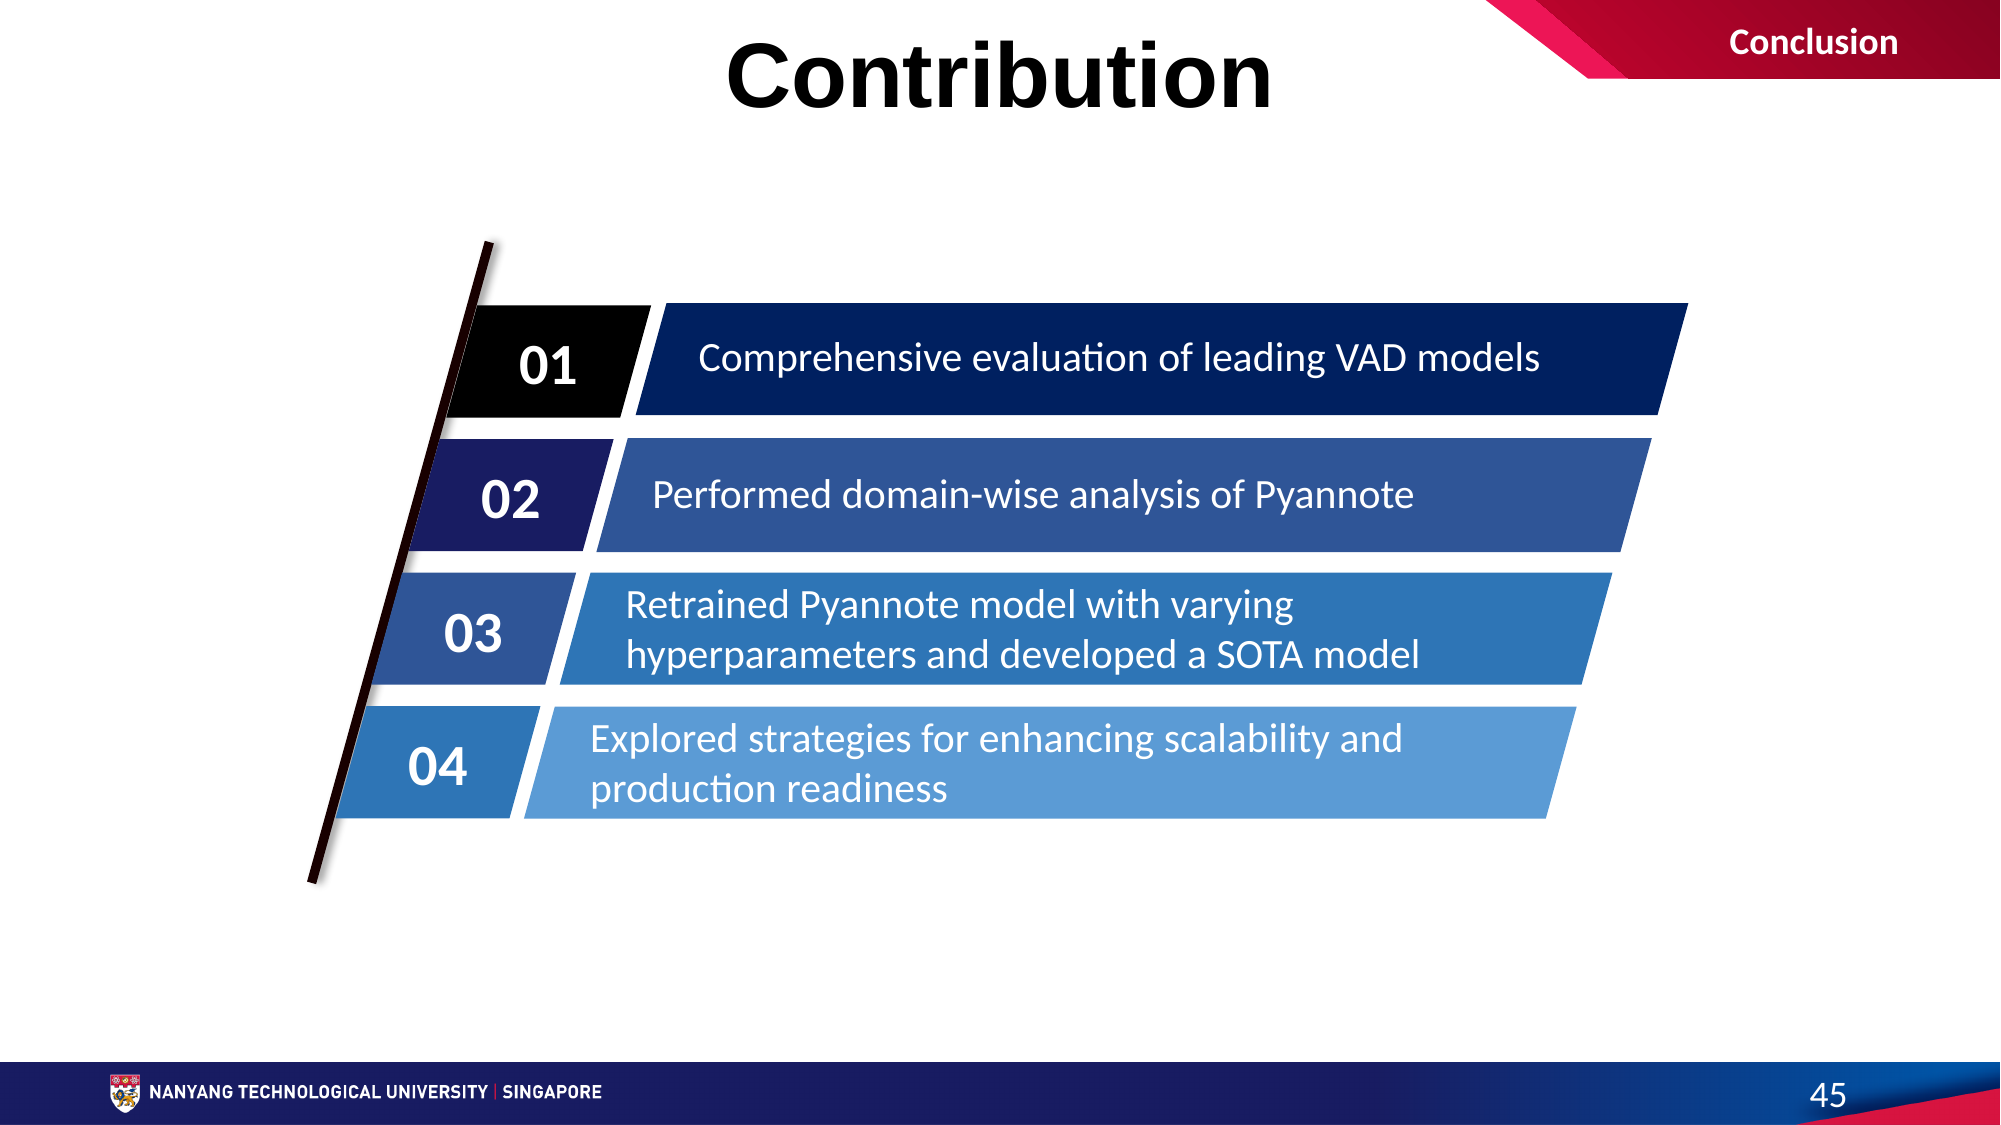

Contribution

Conclusion

01
Comprehensive evaluation of leading VAD models
02

Performed domain-wise analysis of Pyannote
Retrained Pyannote model with varying hyperparameters and developed a SOTA model
03

Explored strategies for enhancing scalability and production readiness
04

45